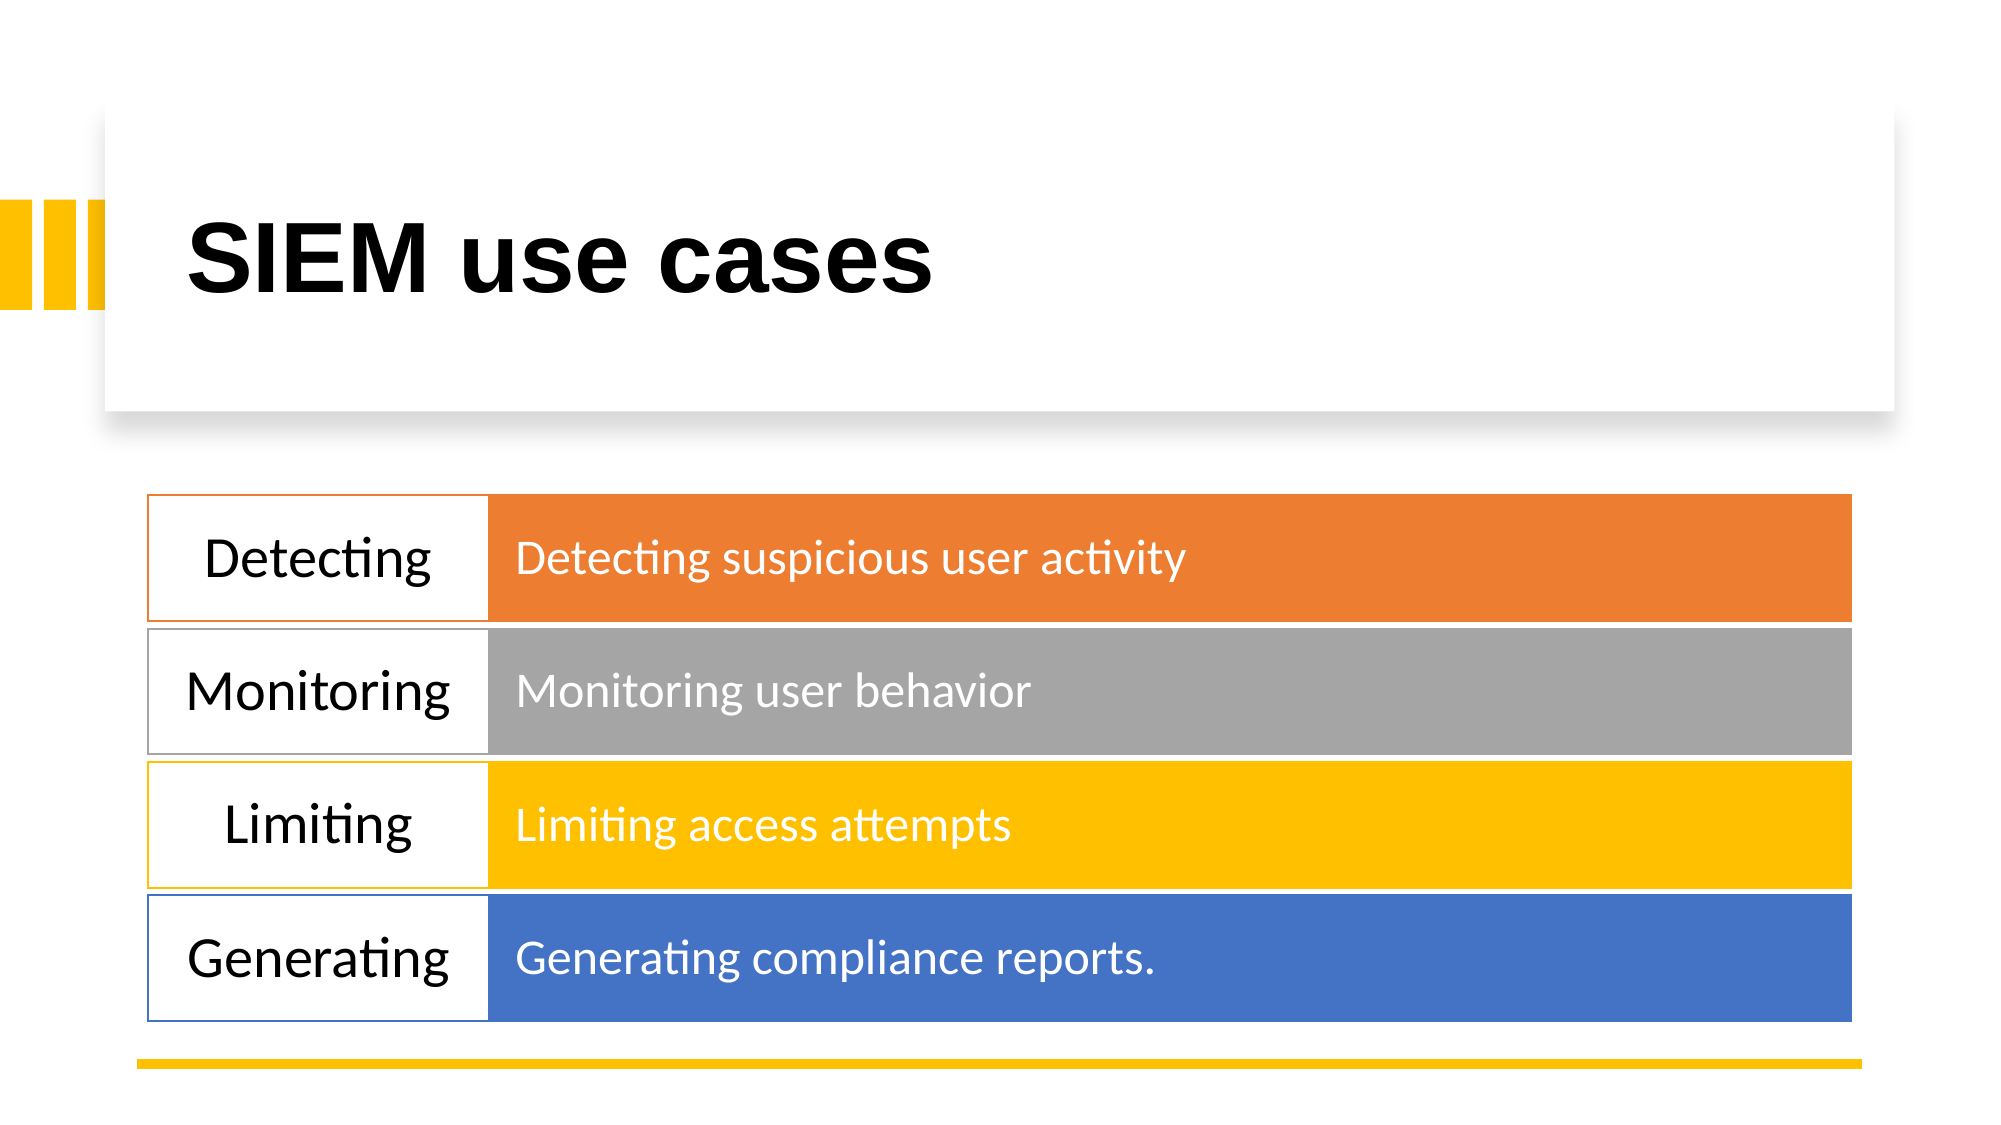

# SIEM use cases

Detecting suspicious user activity
Detecting
Monitoring user behavior
Monitoring
Limiting access attempts
Limiting
Generating compliance reports.
Generating